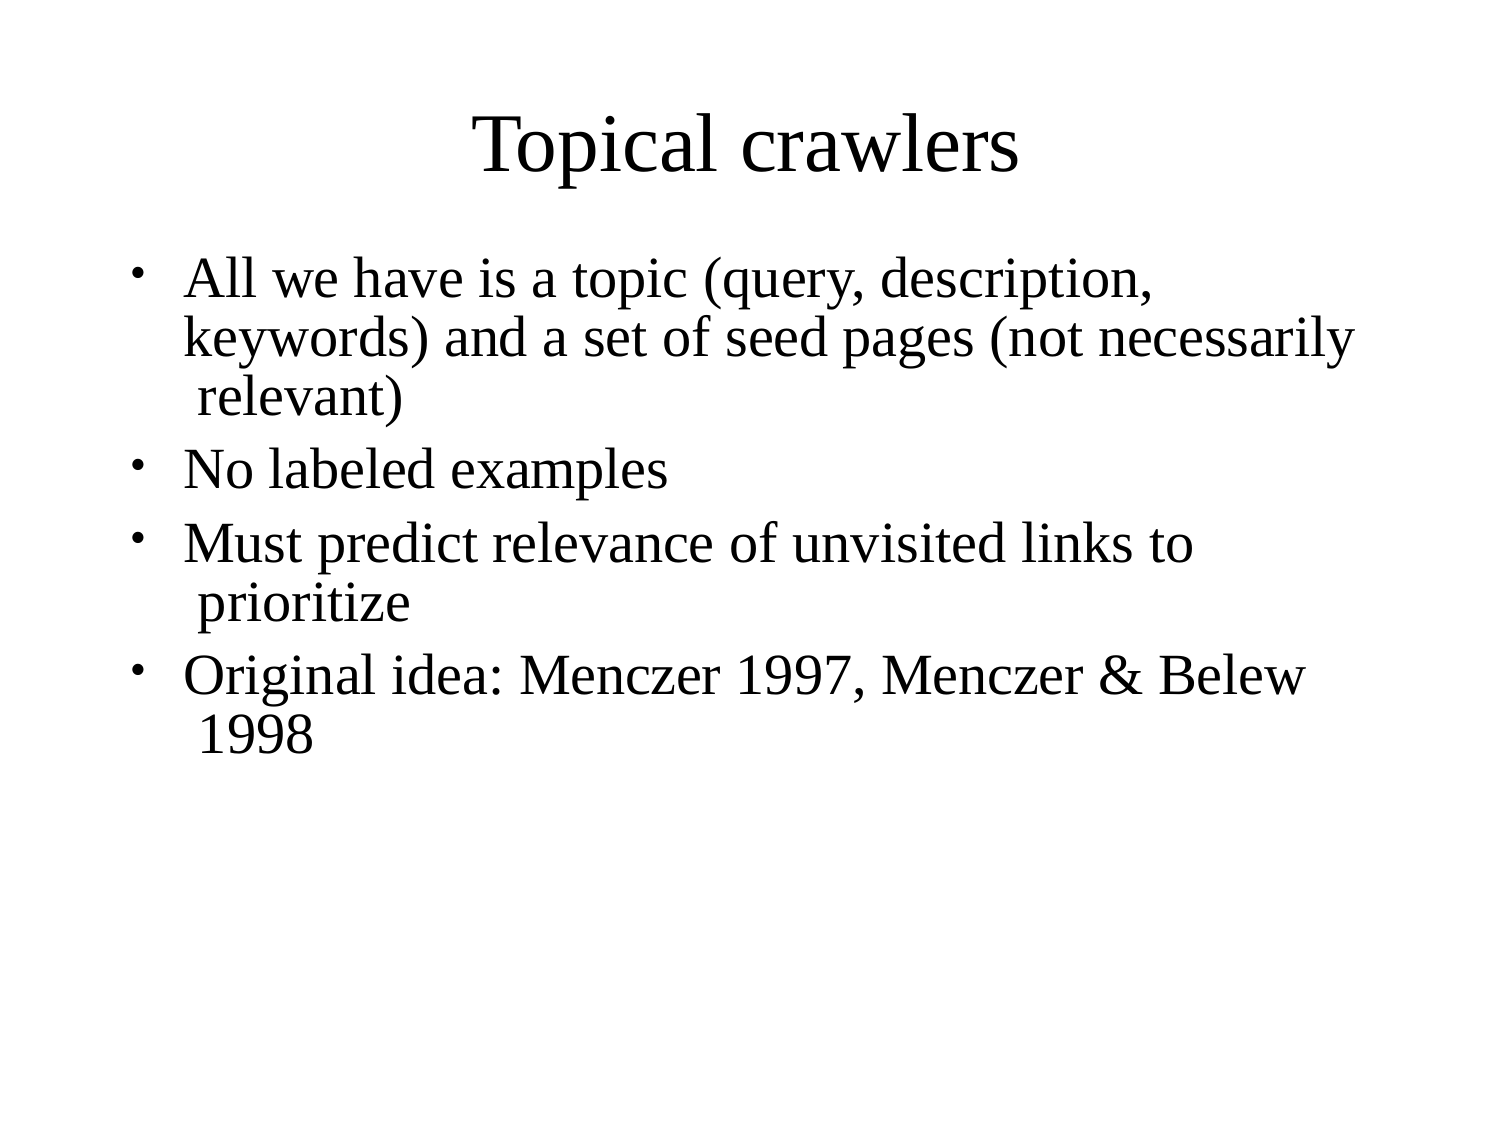

# Topical crawlers
All we have is a topic (query, description,  keywords) and a set of seed pages (not necessarily  relevant)
No labeled examples
Must predict relevance of unvisited links to  prioritize
Original idea: Menczer 1997, Menczer & Belew  1998